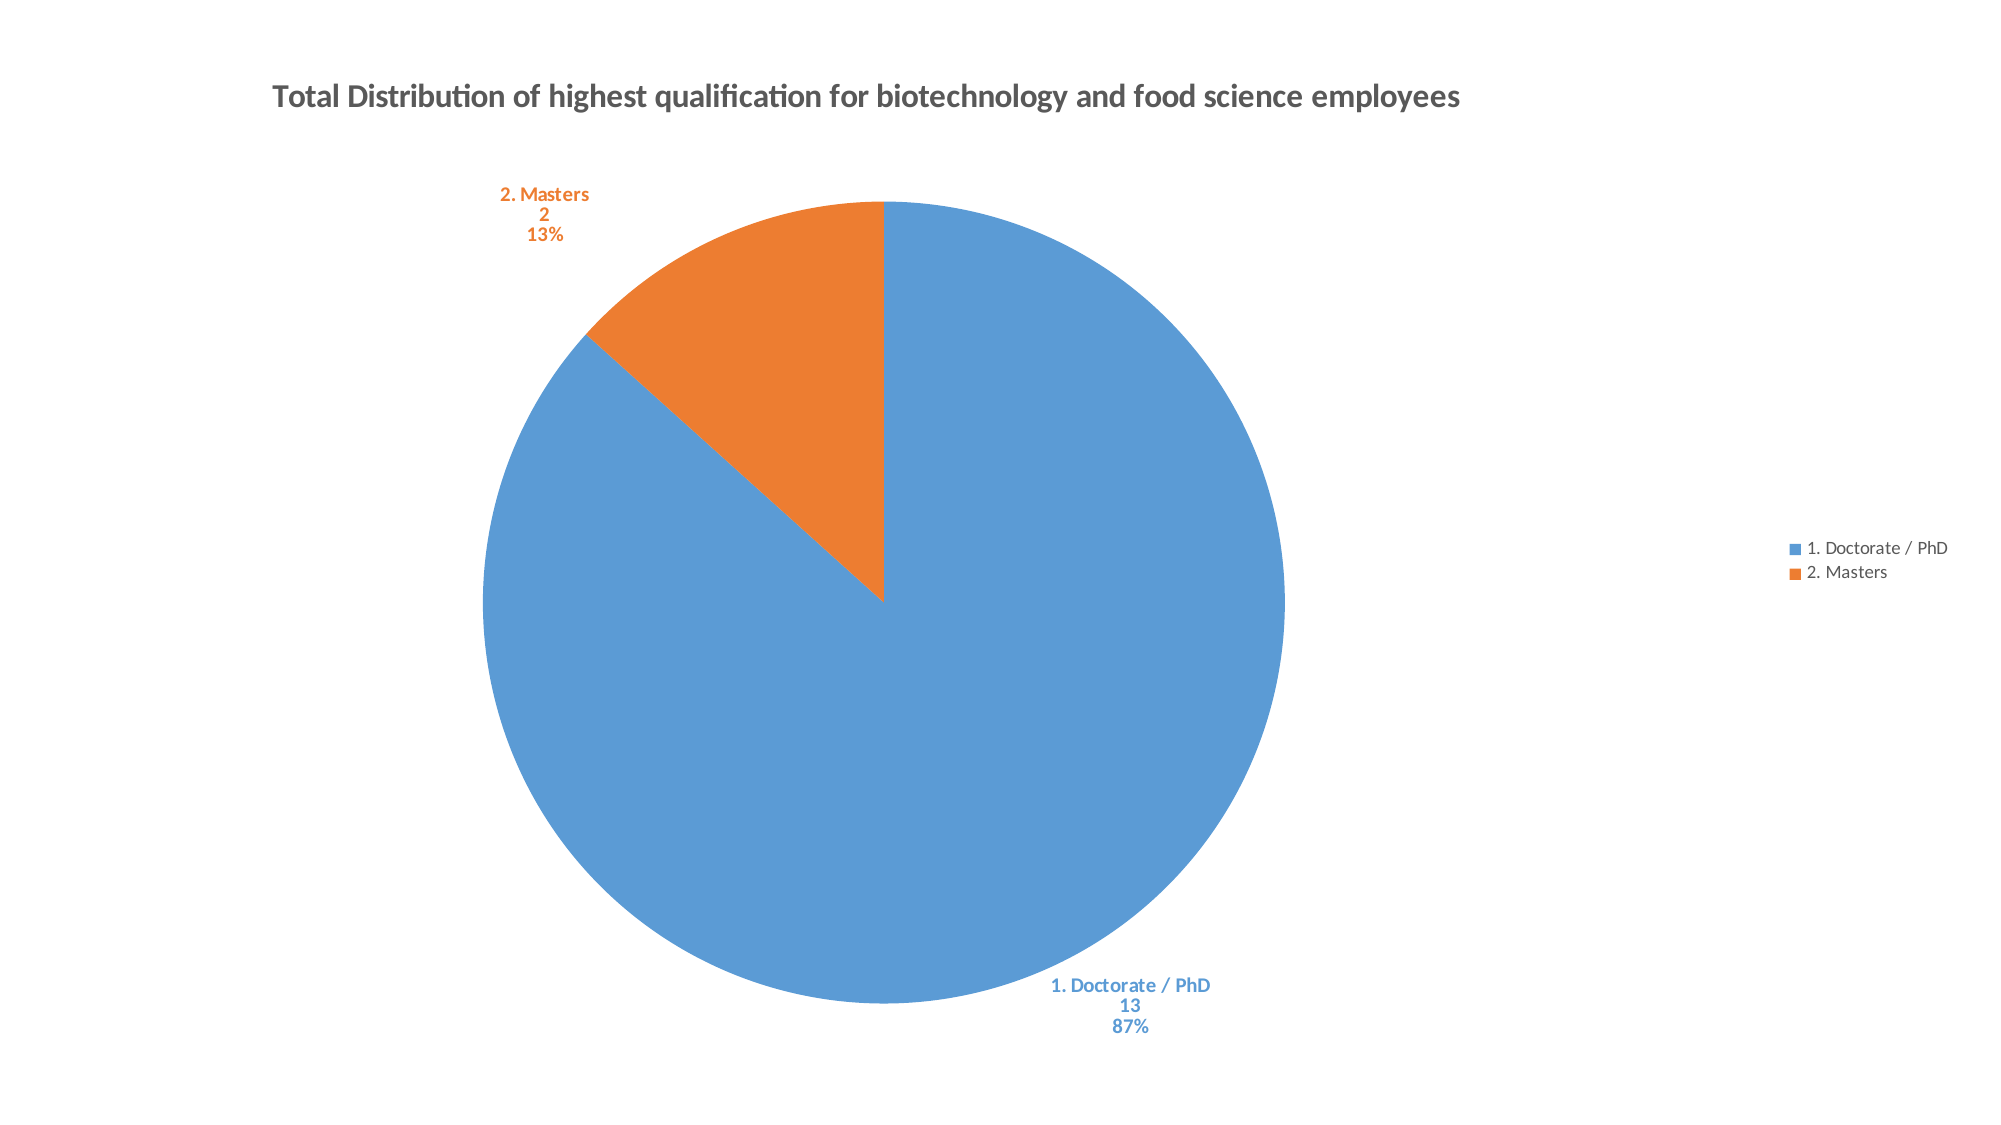

### Chart: Total Distribution of highest qualification for biotechnology and food science employees

| Category | Total |
|---|---|
| 1. Doctorate / PhD | 13.0 |
| 2. Masters | 2.0 |